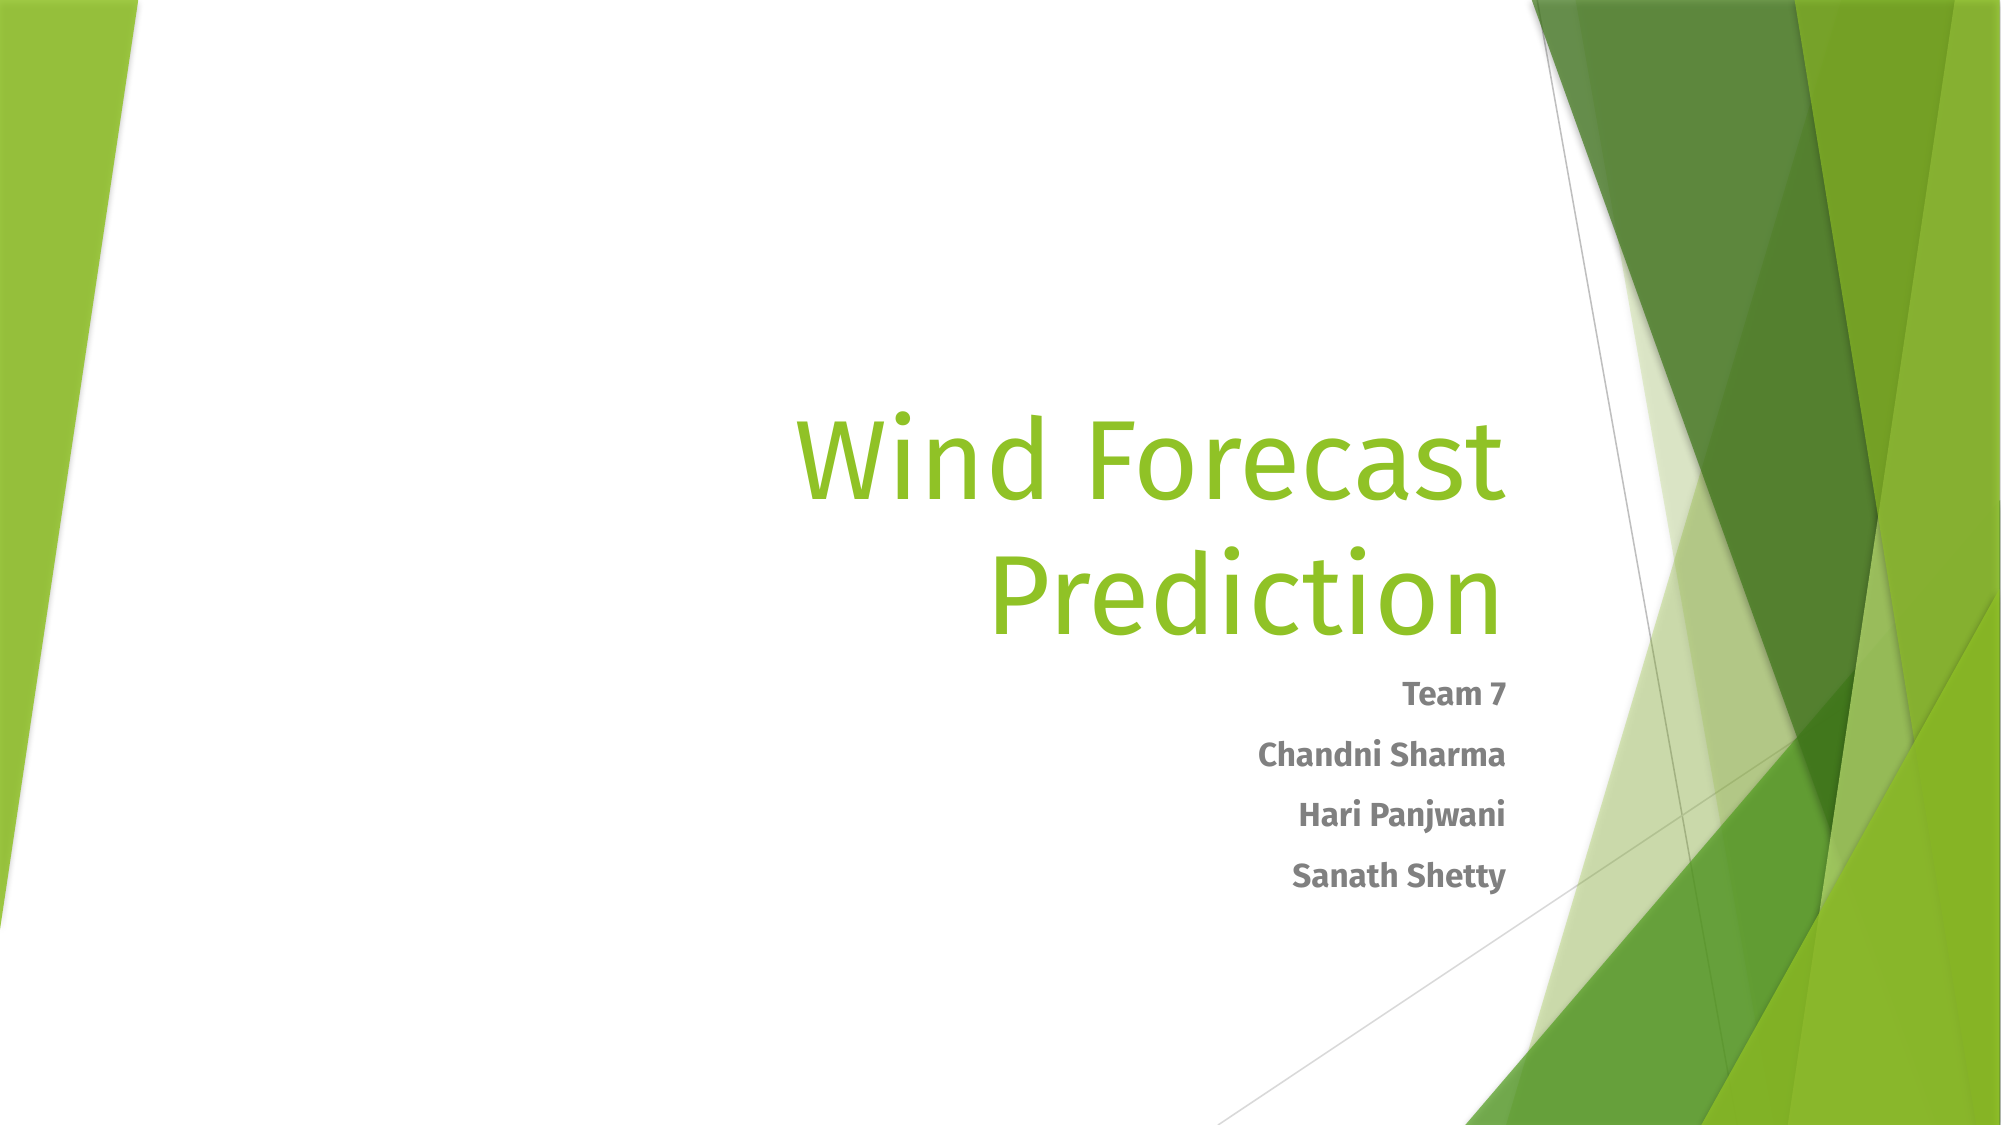

# Wind Forecast Prediction
Team 7
Chandni Sharma
Hari Panjwani
Sanath Shetty